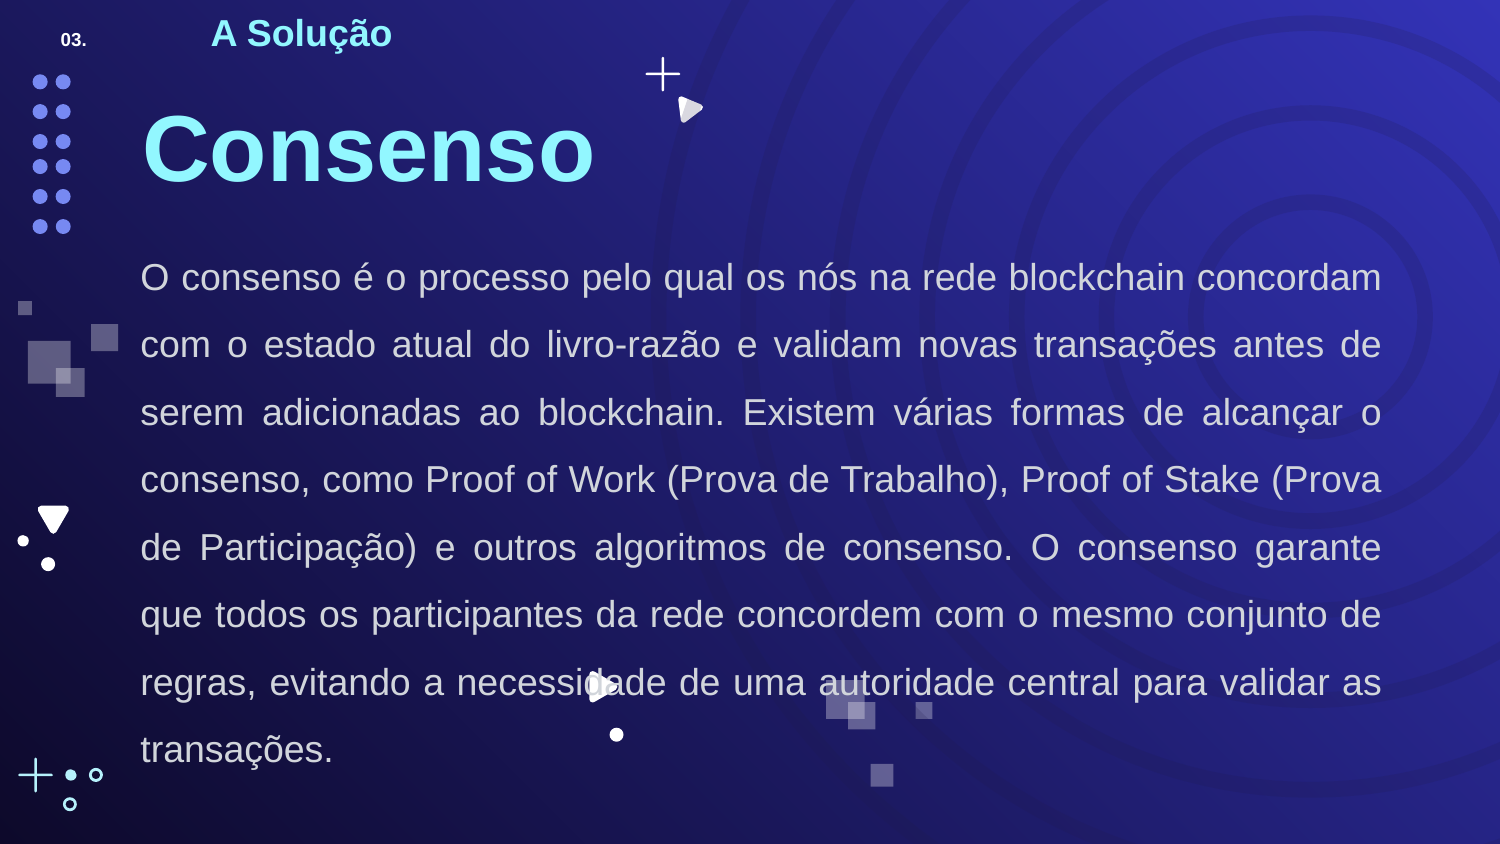

# 03. 	A Solução
Consenso
O consenso é o processo pelo qual os nós na rede blockchain concordam com o estado atual do livro-razão e validam novas transações antes de serem adicionadas ao blockchain. Existem várias formas de alcançar o consenso, como Proof of Work (Prova de Trabalho), Proof of Stake (Prova de Participação) e outros algoritmos de consenso. O consenso garante que todos os participantes da rede concordem com o mesmo conjunto de regras, evitando a necessidade de uma autoridade central para validar as transações.